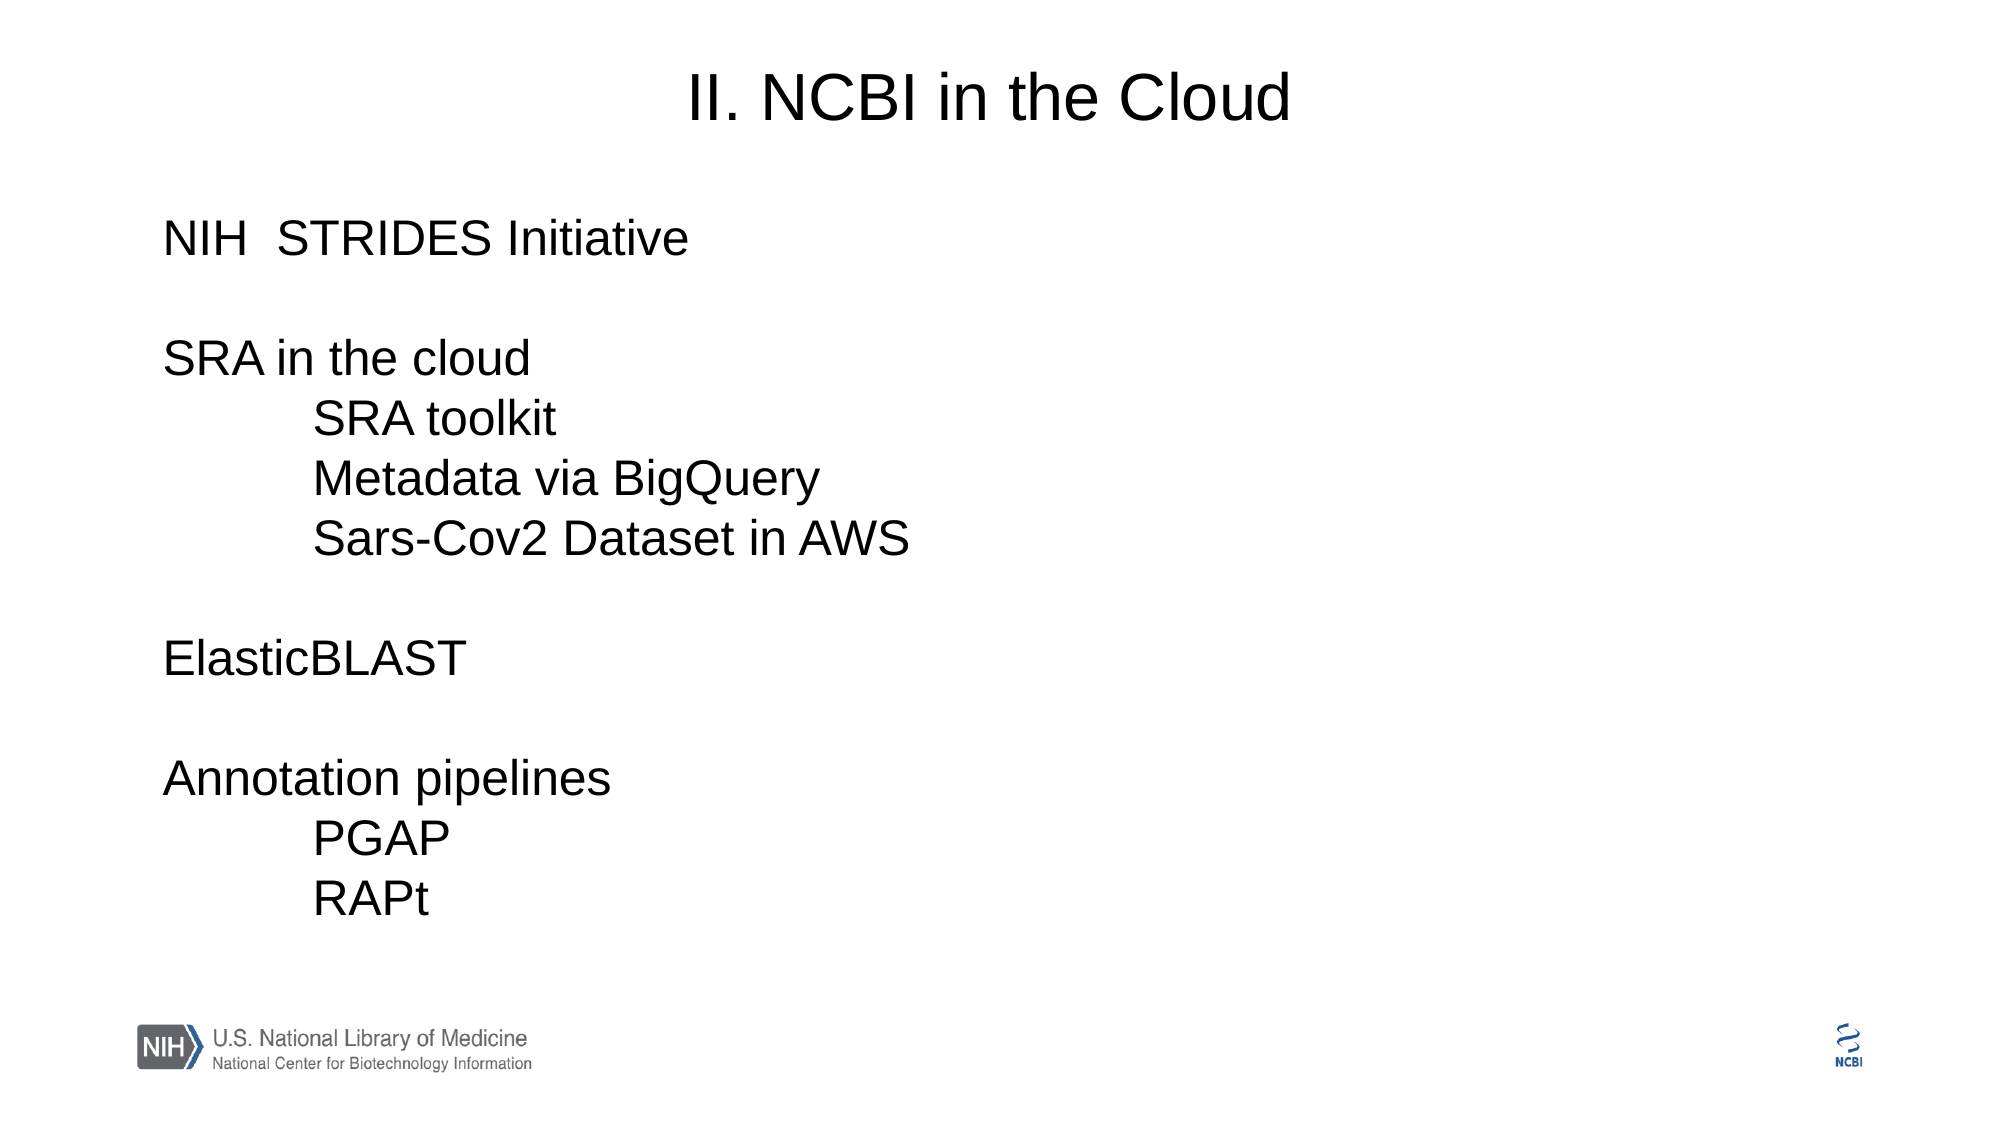

II. NCBI in the Cloud
NIH  STRIDES Initiative

SRA in the cloud
	SRA toolkit
	Metadata via BigQuery
	Sars-Cov2 Dataset in AWS

ElasticBLAST

Annotation pipelines
	PGAP
	RAPt